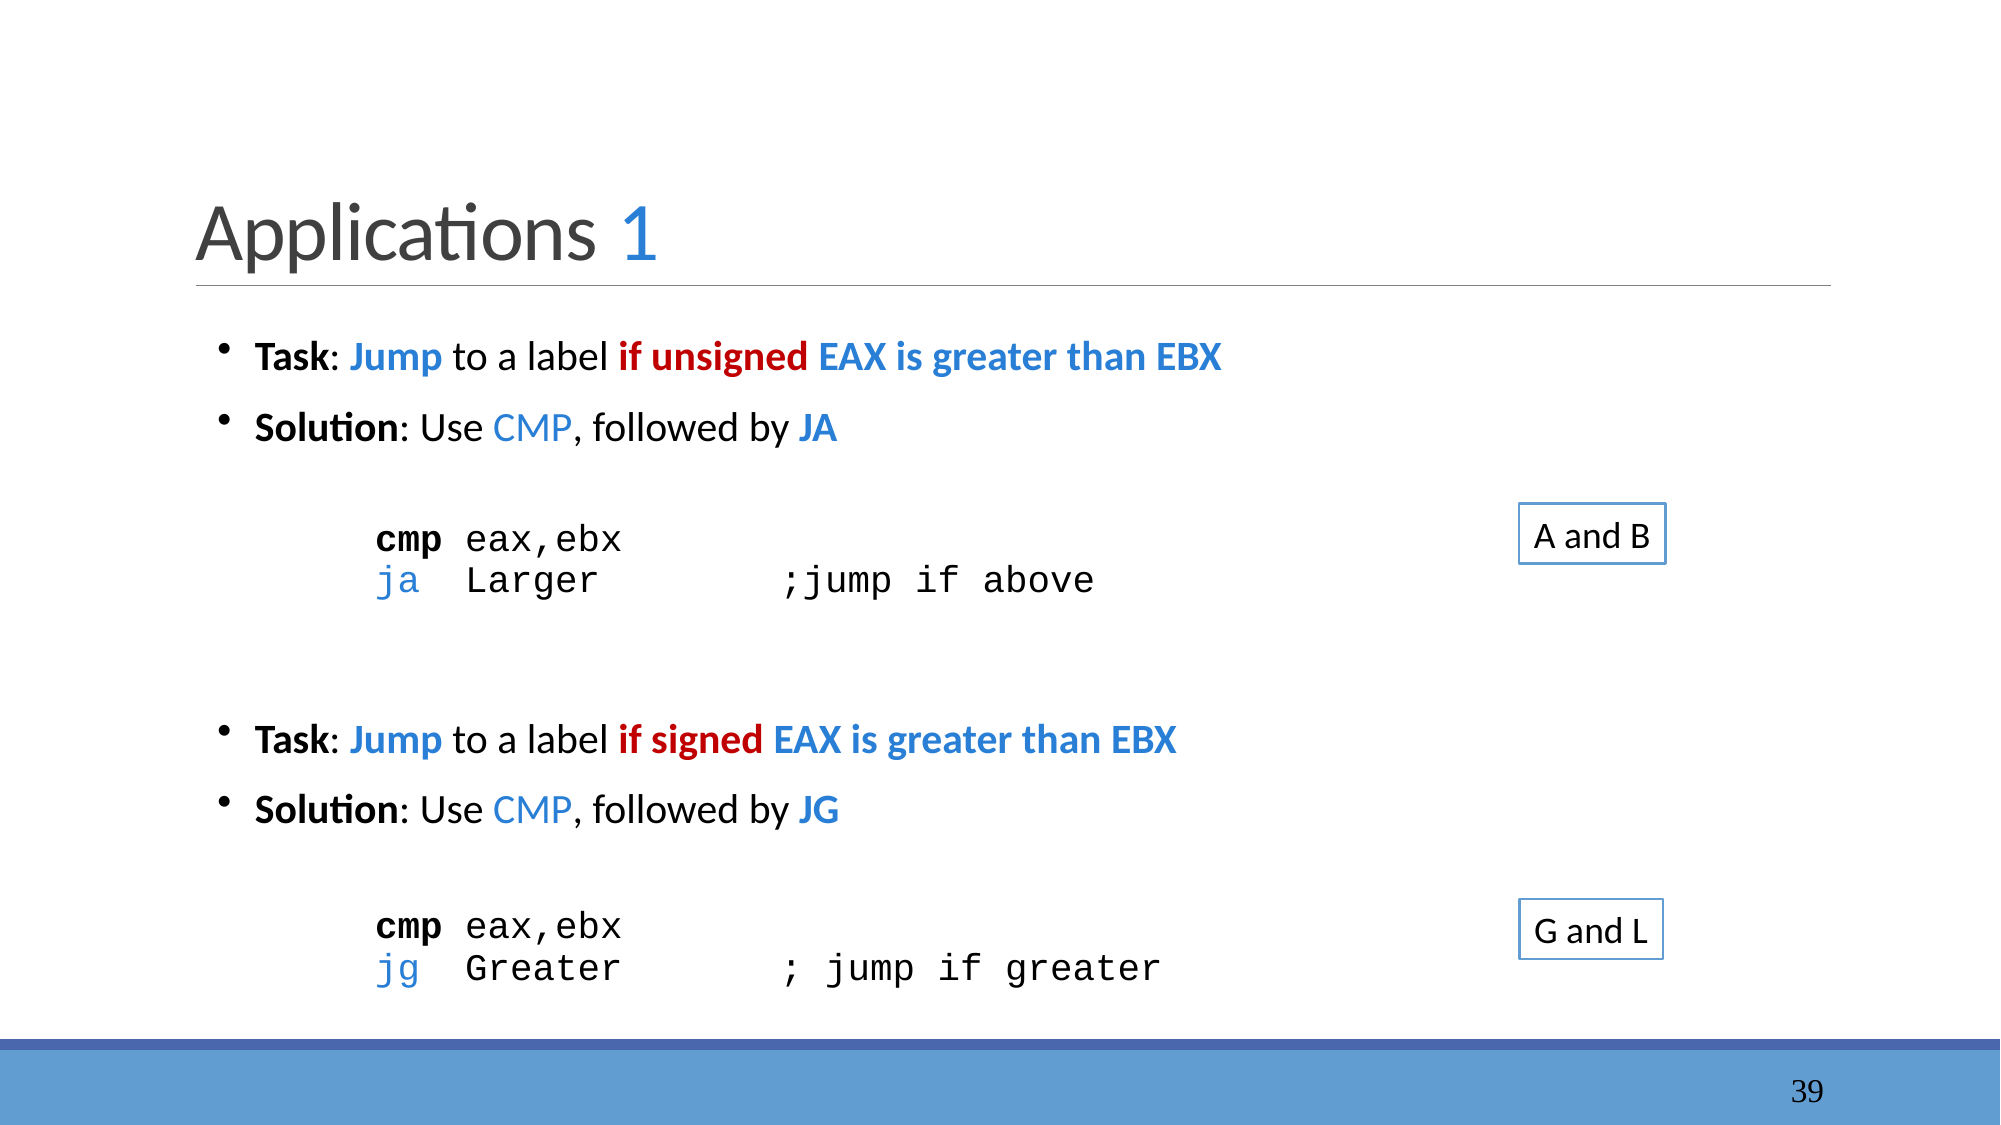

# Applications 1
Task: Jump to a label if unsigned EAX is greater than EBX
Solution: Use CMP, followed by JA
cmp eax,ebx
ja  Larger        ;jump if above
A and B
Task: Jump to a label if signed EAX is greater than EBX
Solution: Use CMP, followed by JG
cmp eax,ebx
jg  Greater       ; jump if greater
G and L
39